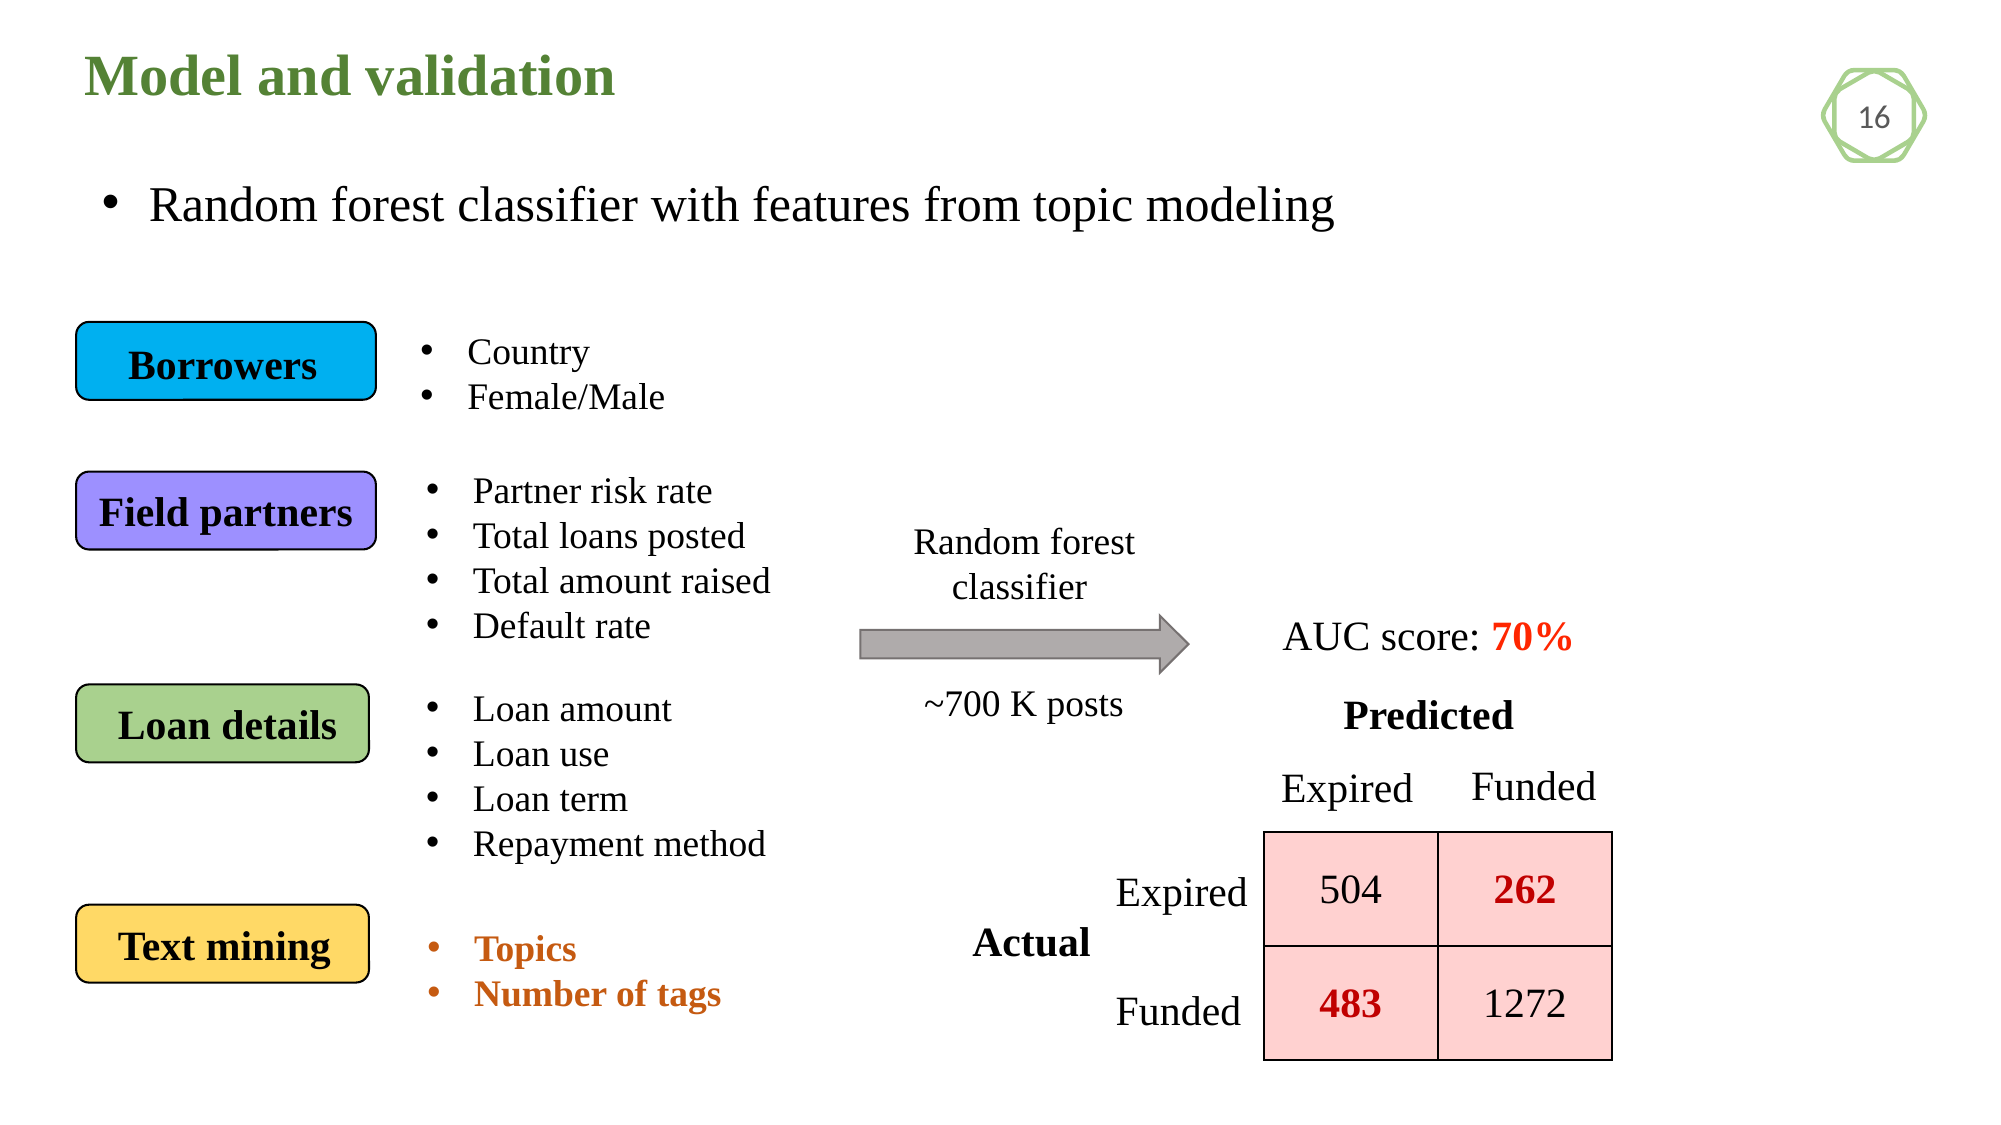

Model and validation

16
Random forest classifier with features from topic modeling
Country
Female/Male

Borrowers
Partner risk rate
Total loans posted
Total amount raised
Default rate

Field partners
Random forest classifier
AUC score: 70%

~700 K posts
Loan amount
Loan use
Loan term
Repayment method
Predicted

Loan details
Funded
Expired
| 504 | 262 |
| --- | --- |
| 483 | 1272 |
Expired

Actual
Text mining
Topics
Number of tags
Funded